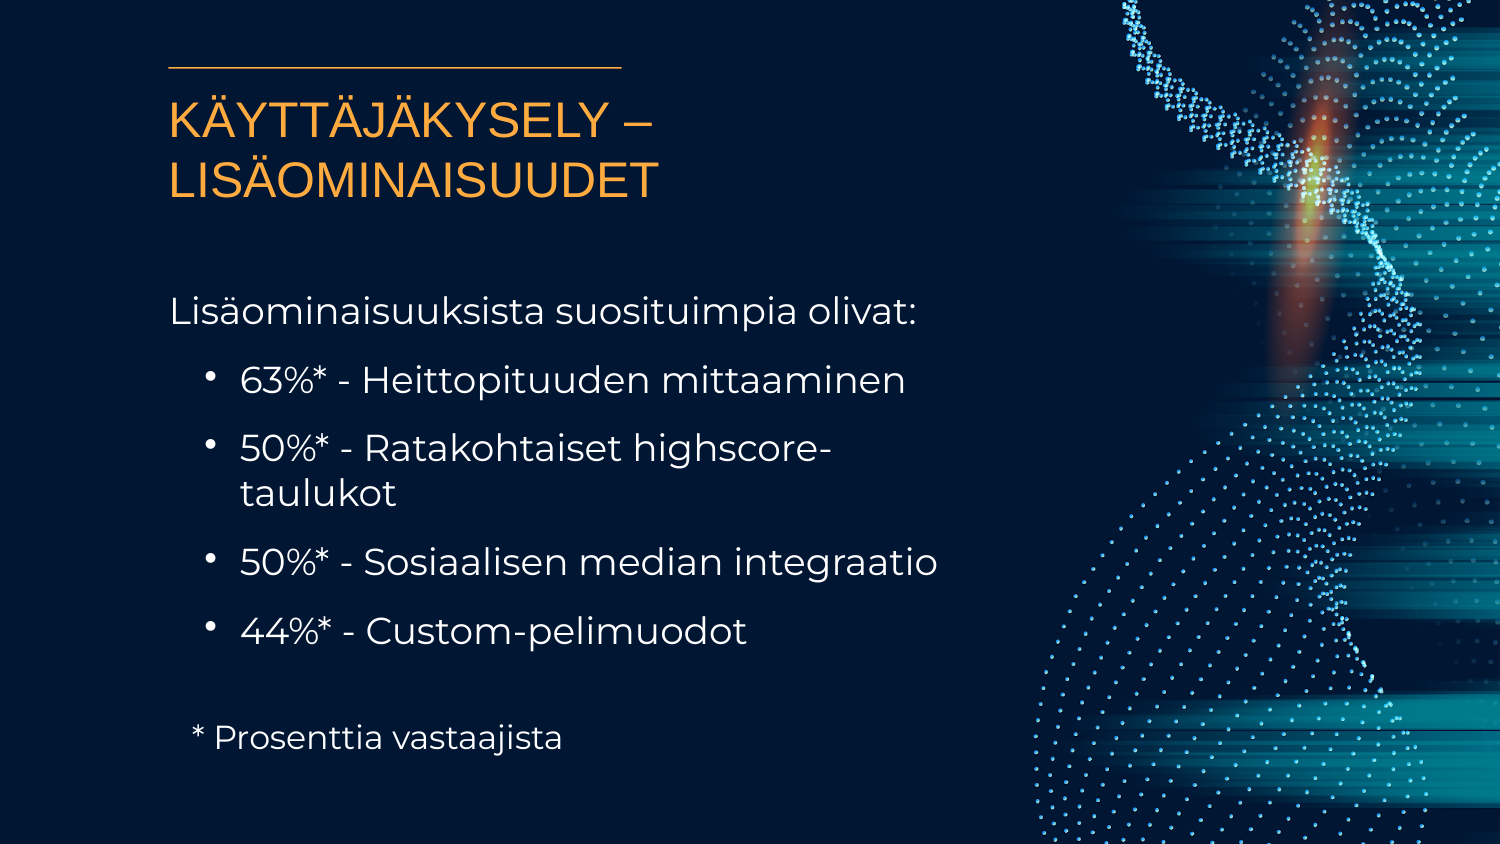

# KÄYTTÄJÄKYSELY – LISÄOMINAISUUDET
Lisäominaisuuksista suosituimpia olivat:
63%* - Heittopituuden mittaaminen
50%* - Ratakohtaiset highscore-taulukot
50%* - Sosiaalisen median integraatio
44%* - Custom-pelimuodot
* Prosenttia vastaajista